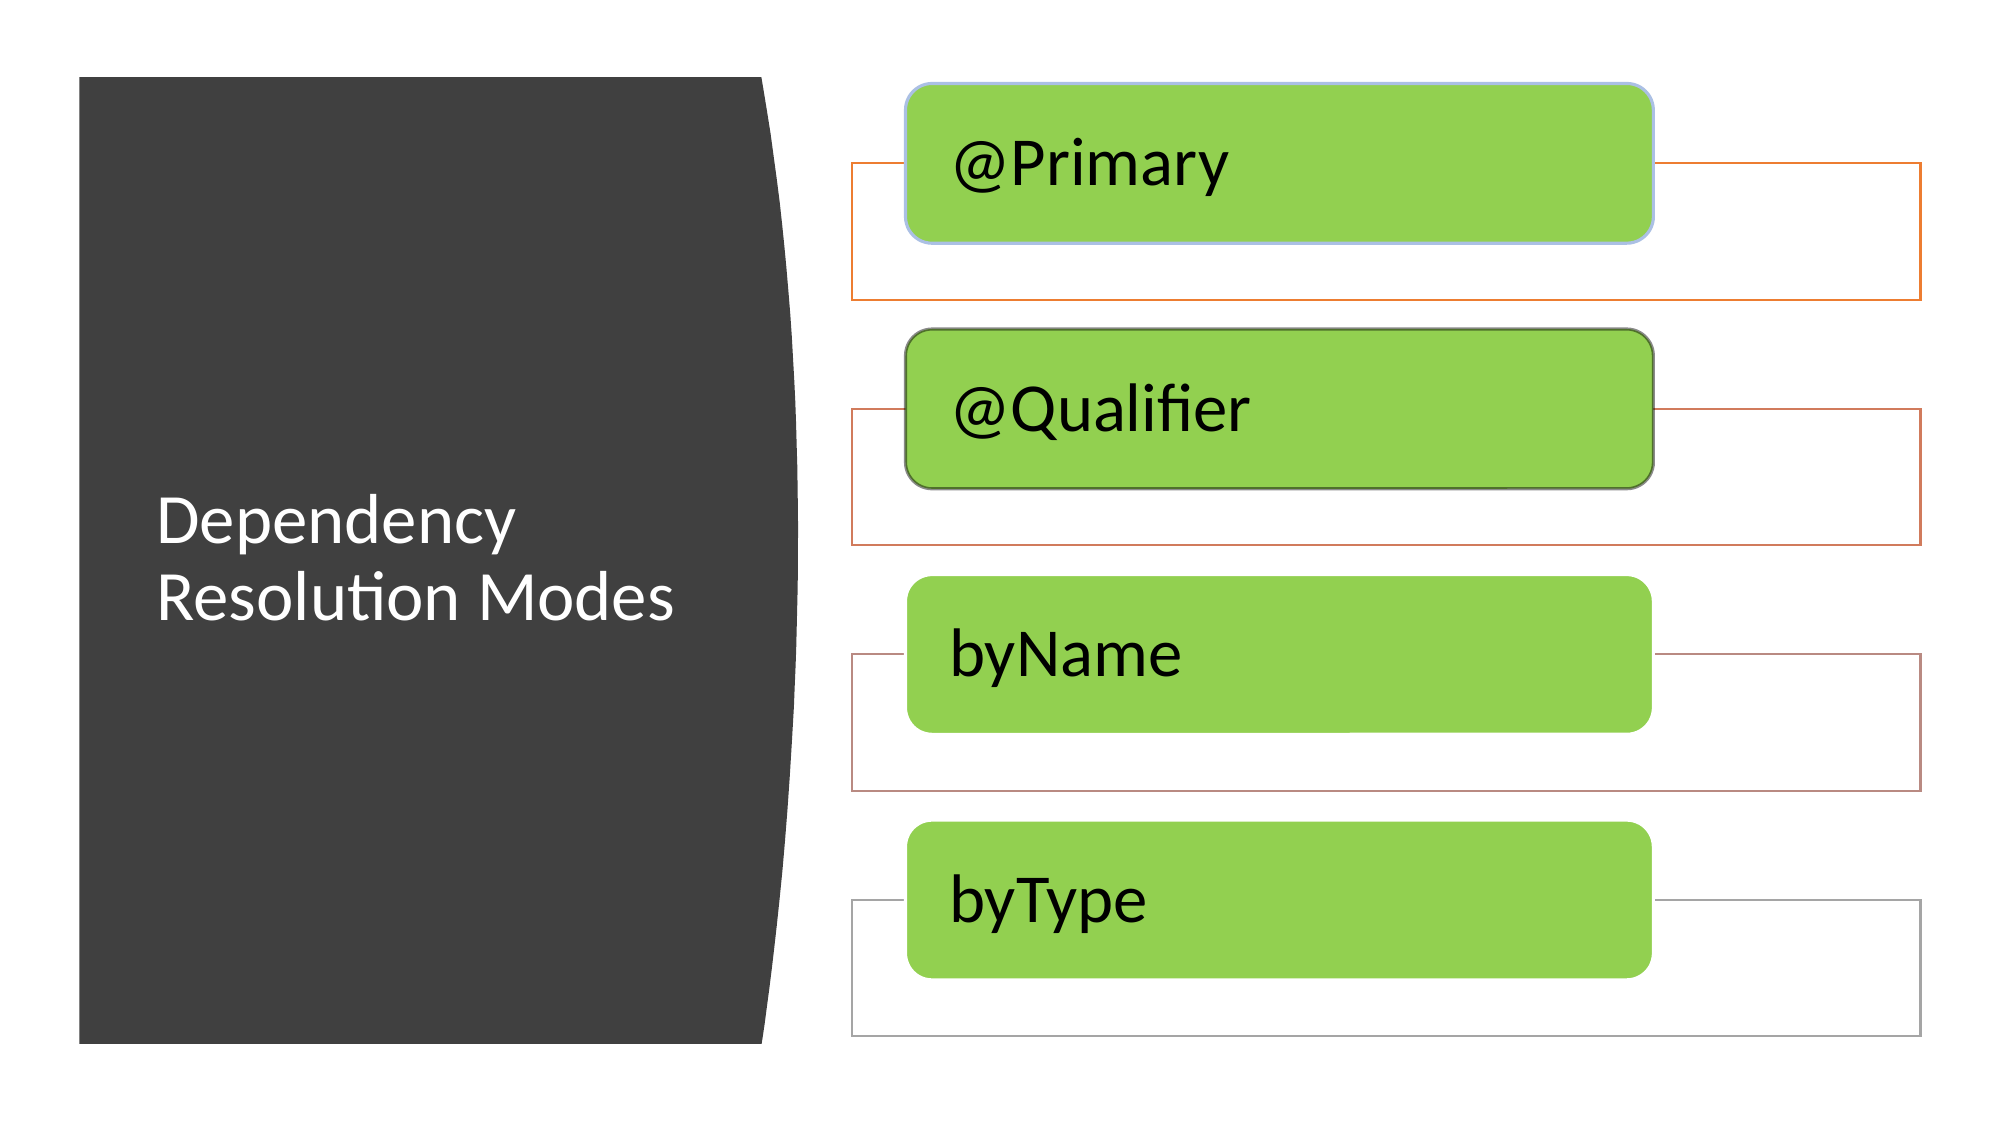

@Primary
@Qualifier
byName
byType

# Dependency Resolution Modes